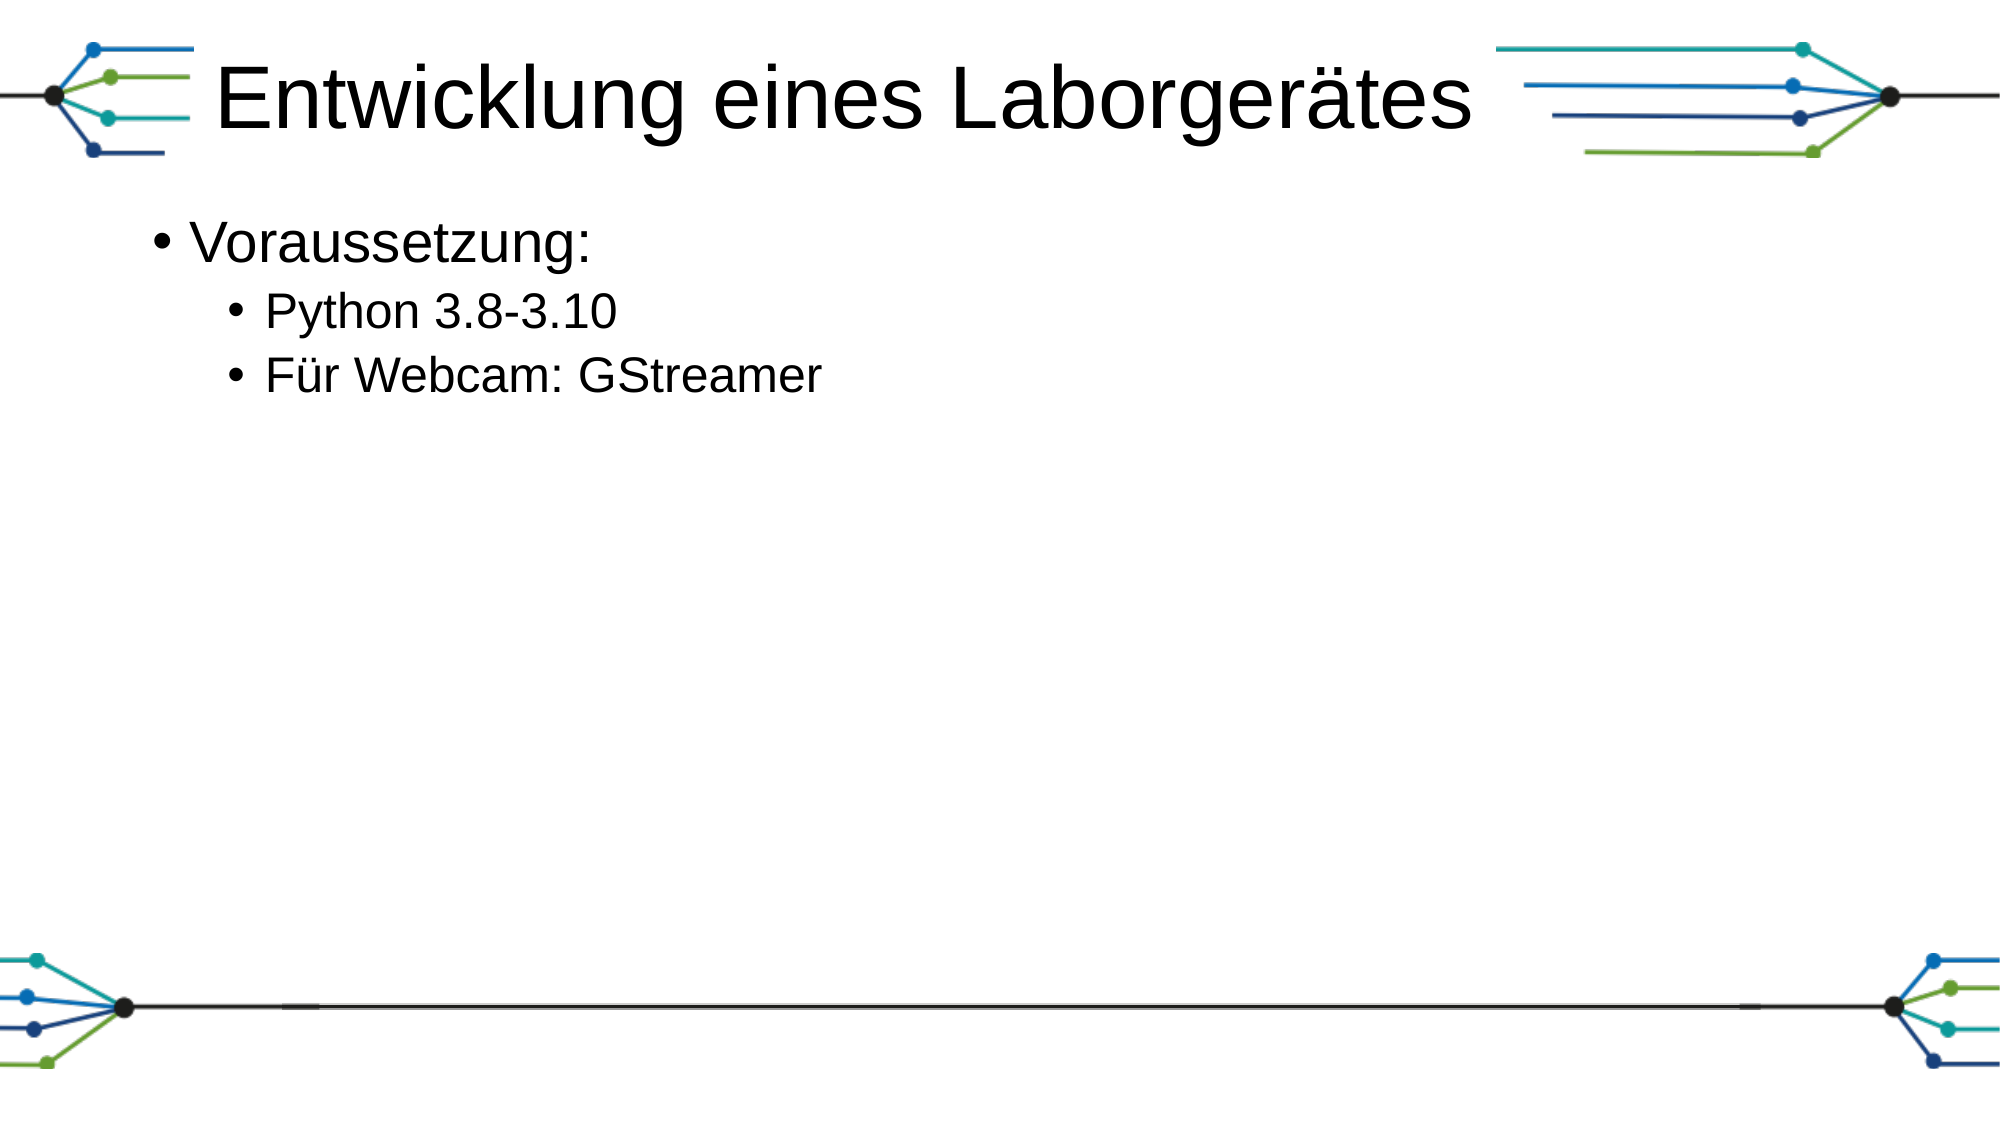

# Entwicklung eines Laborgerätes
Voraussetzung:
Python 3.8-3.10
Für Webcam: GStreamer